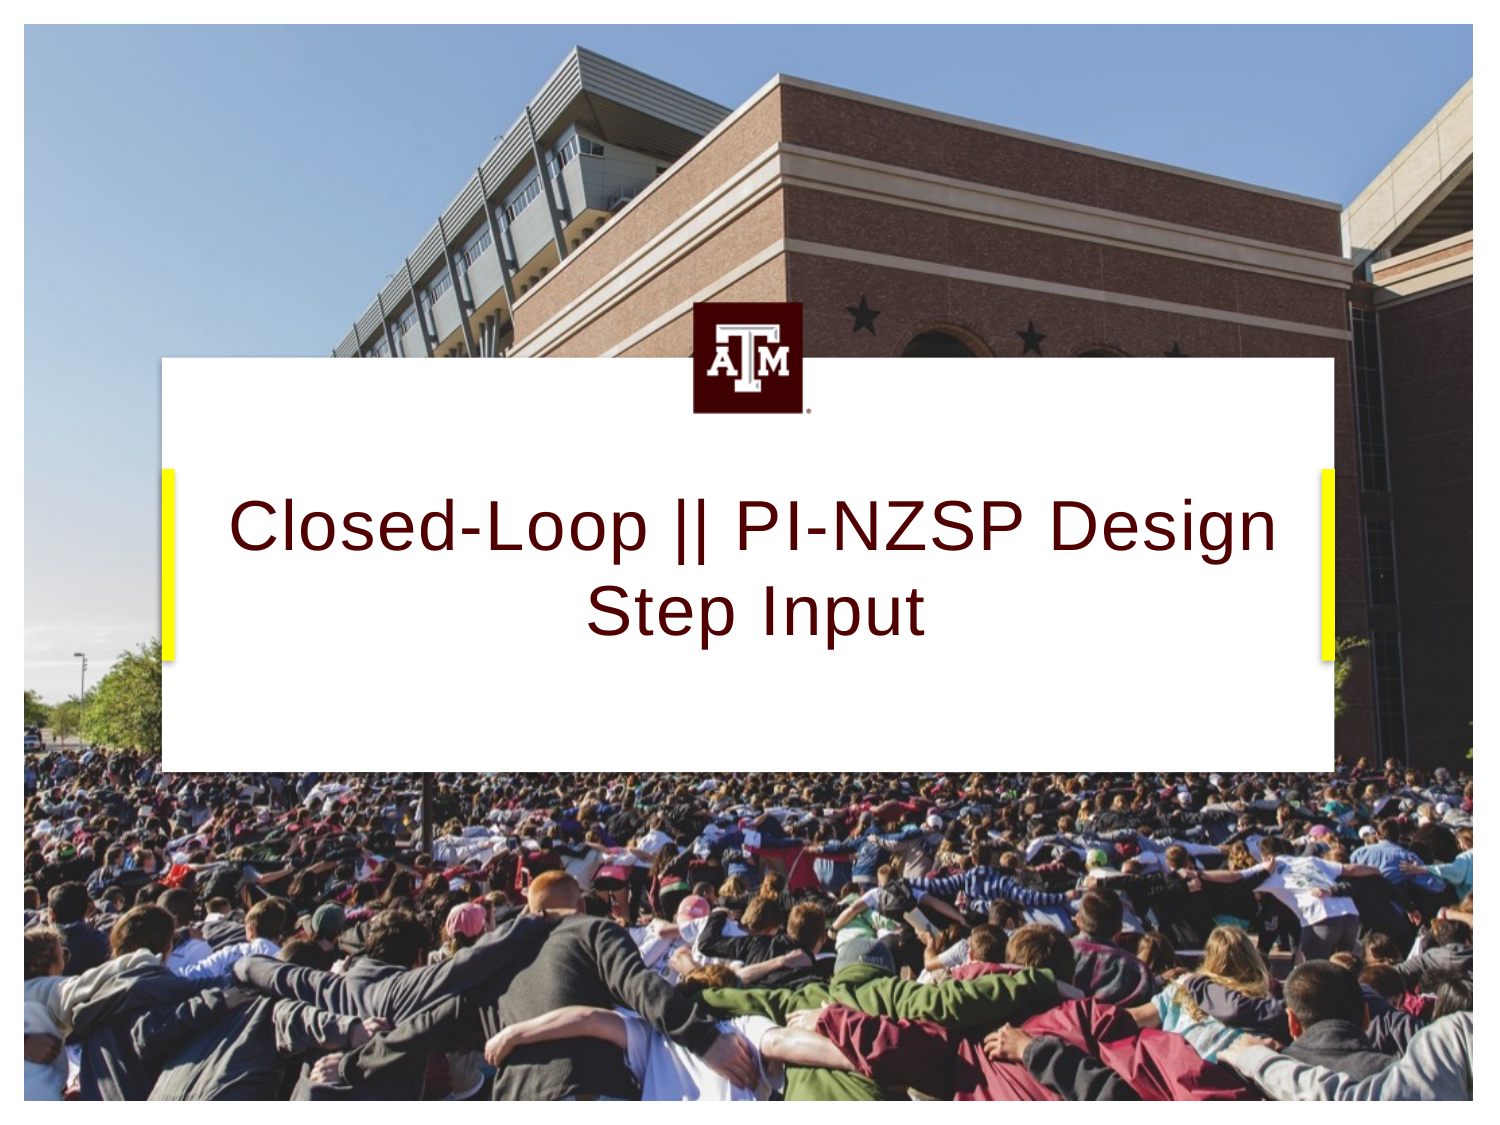

# Closed-Loop || PI-NZSP Design Step Input